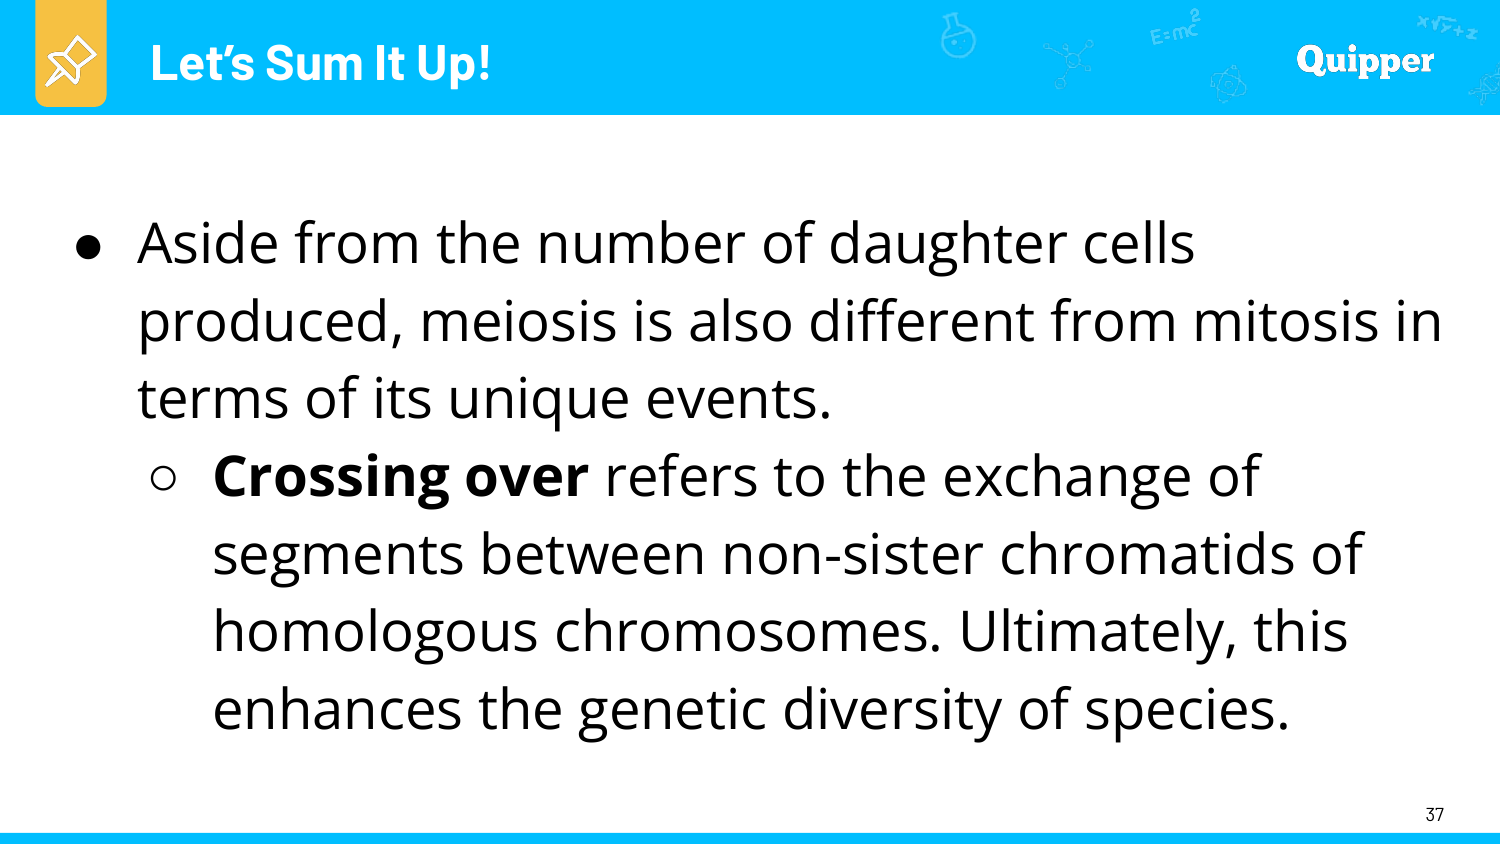

Aside from the number of daughter cells produced, meiosis is also different from mitosis in terms of its unique events.
Crossing over refers to the exchange of segments between non-sister chromatids of homologous chromosomes. Ultimately, this enhances the genetic diversity of species.
37